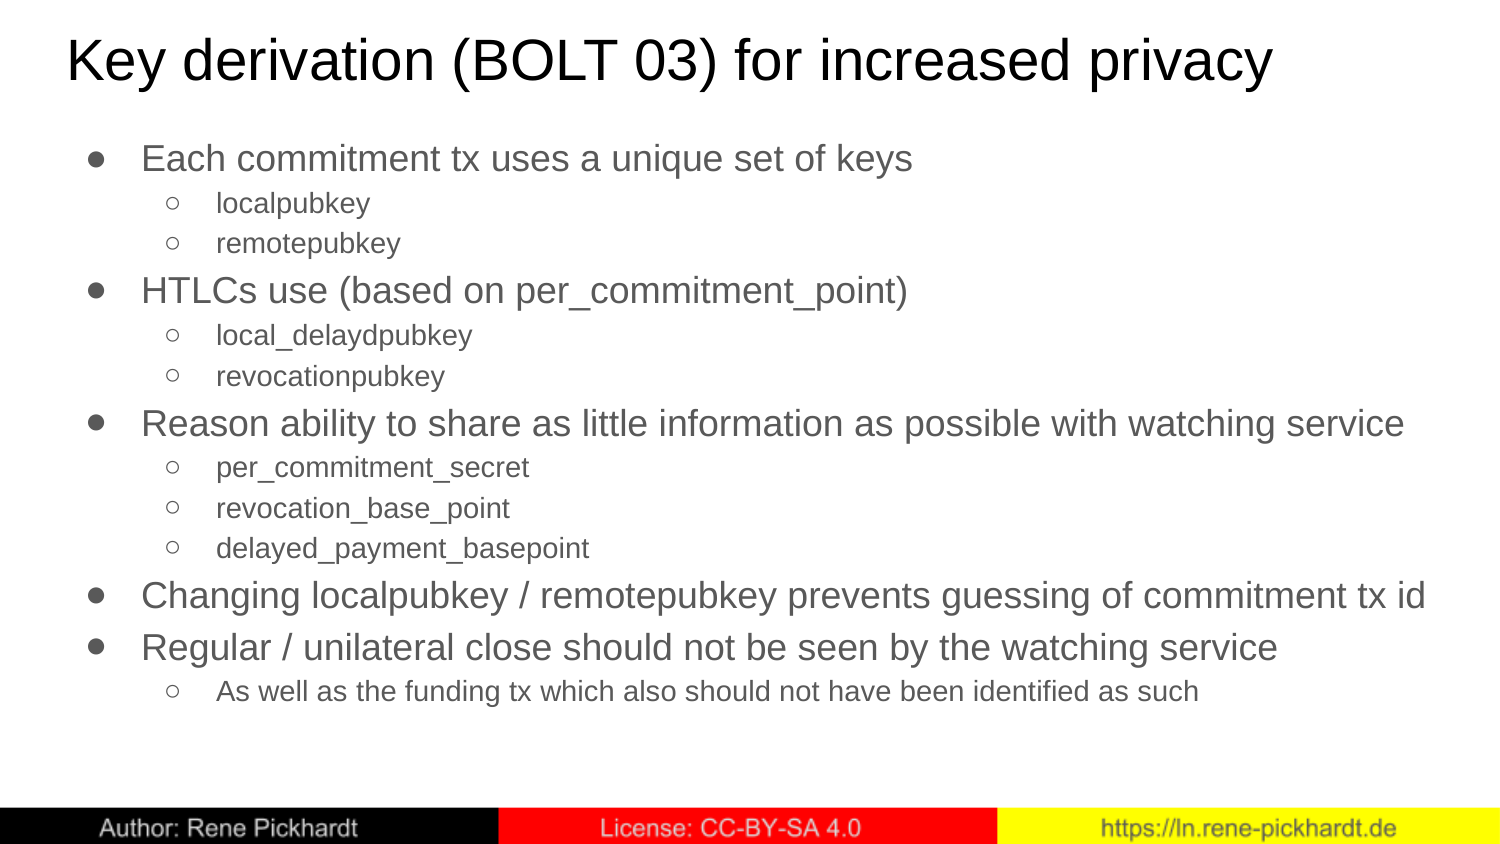

# Key derivation (BOLT 03) for increased privacy
Each commitment tx uses a unique set of keys
localpubkey
remotepubkey
HTLCs use (based on per_commitment_point)
local_delaydpubkey
revocationpubkey
Reason ability to share as little information as possible with watching service
per_commitment_secret
revocation_base_point
delayed_payment_basepoint
Changing localpubkey / remotepubkey prevents guessing of commitment tx id
Regular / unilateral close should not be seen by the watching service
As well as the funding tx which also should not have been identified as such